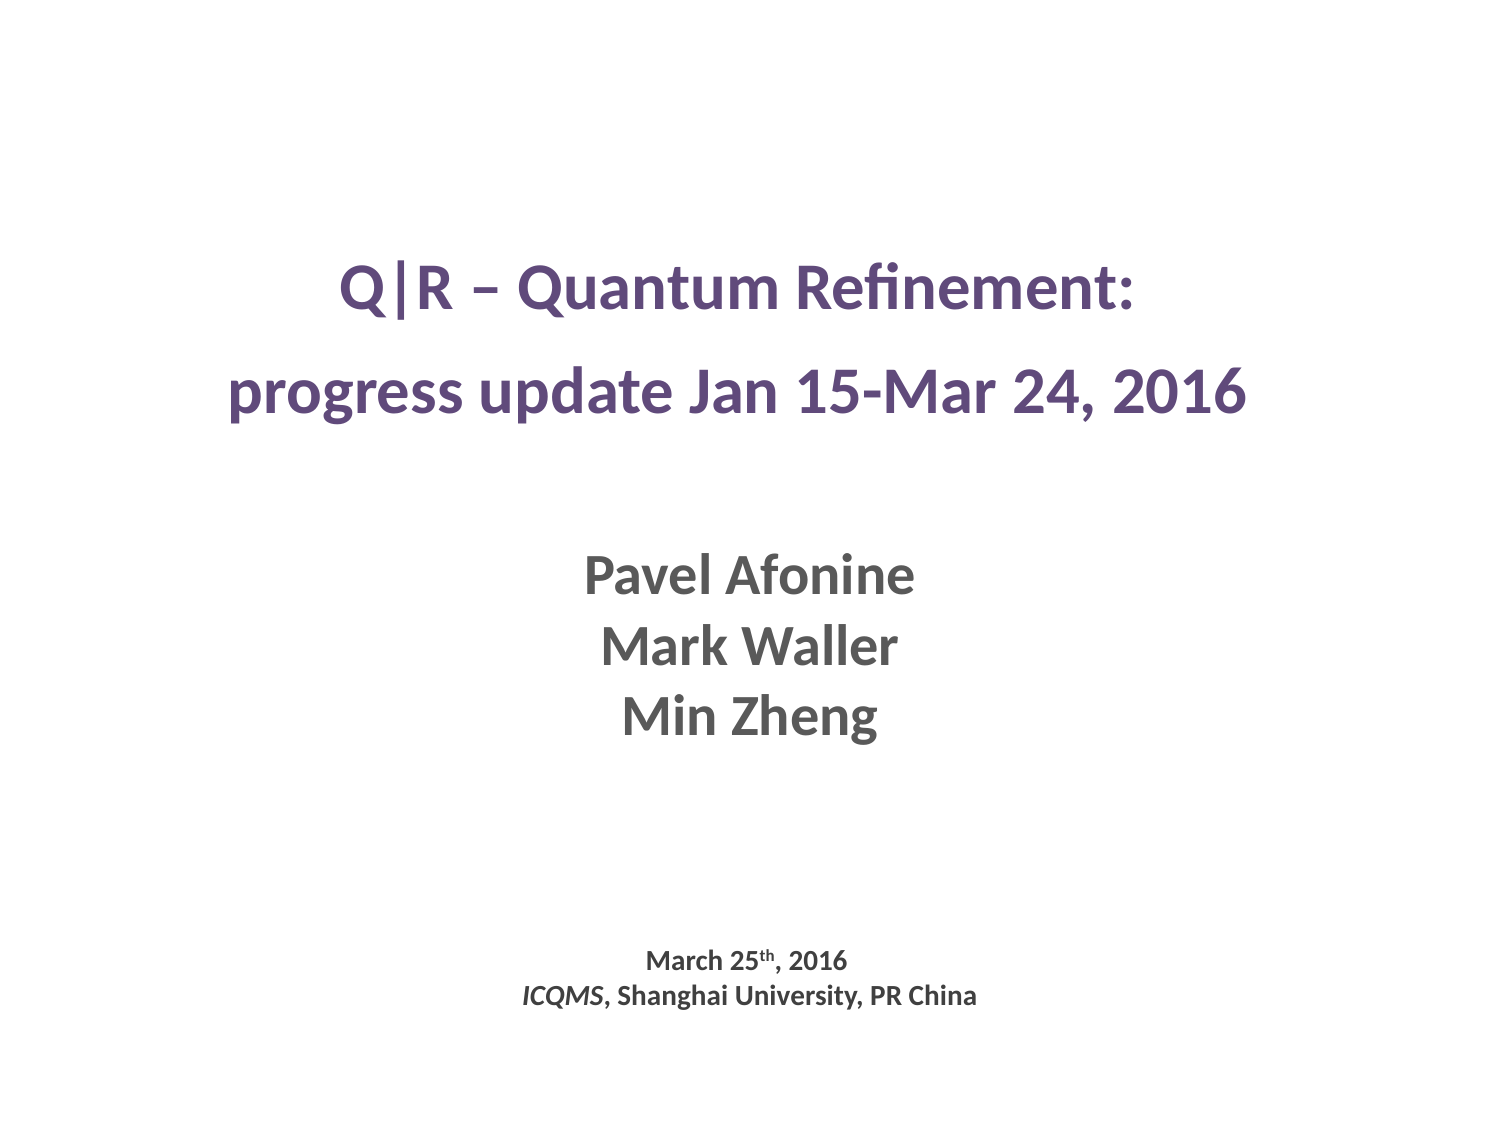

Q|R – Quantum Refinement: progress update Jan 15-Mar 24, 2016
Pavel Afonine
Mark Waller
Min Zheng
March 25th, 2016
ICQMS, Shanghai University, PR China